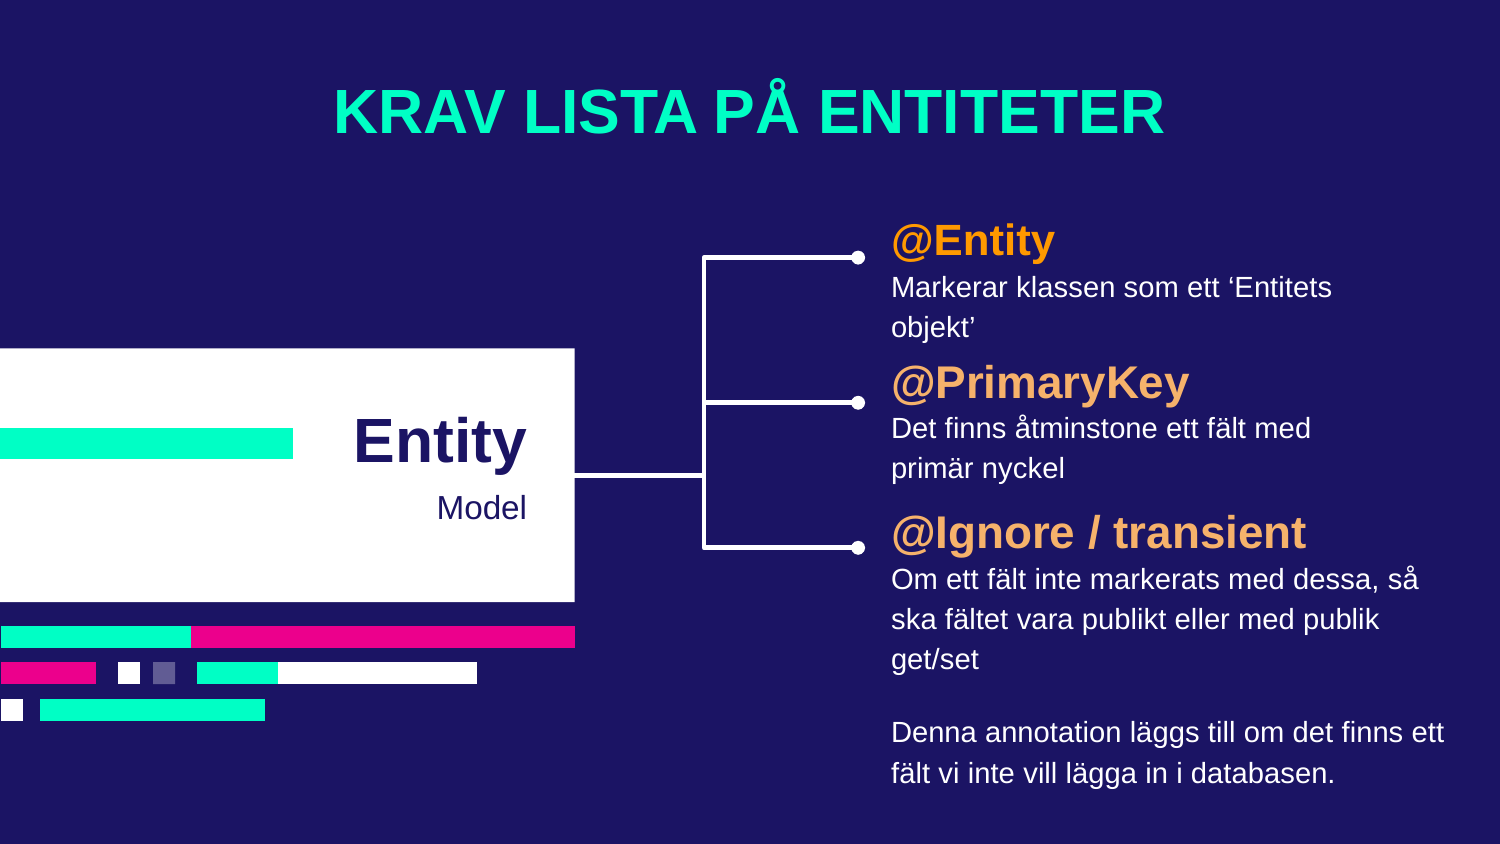

# KRAV LISTA PÅ ENTITETER
@Entity
Markerar klassen som ett ‘Entitets objekt’

@PrimaryKey
Entity
Det finns åtminstone ett fält med primär nyckel

Model
@Ignore / transient
Om ett fält inte markerats med dessa, så ska fältet vara publikt eller med publik get/set
Denna annotation läggs till om det finns ett fält vi inte vill lägga in i databasen.